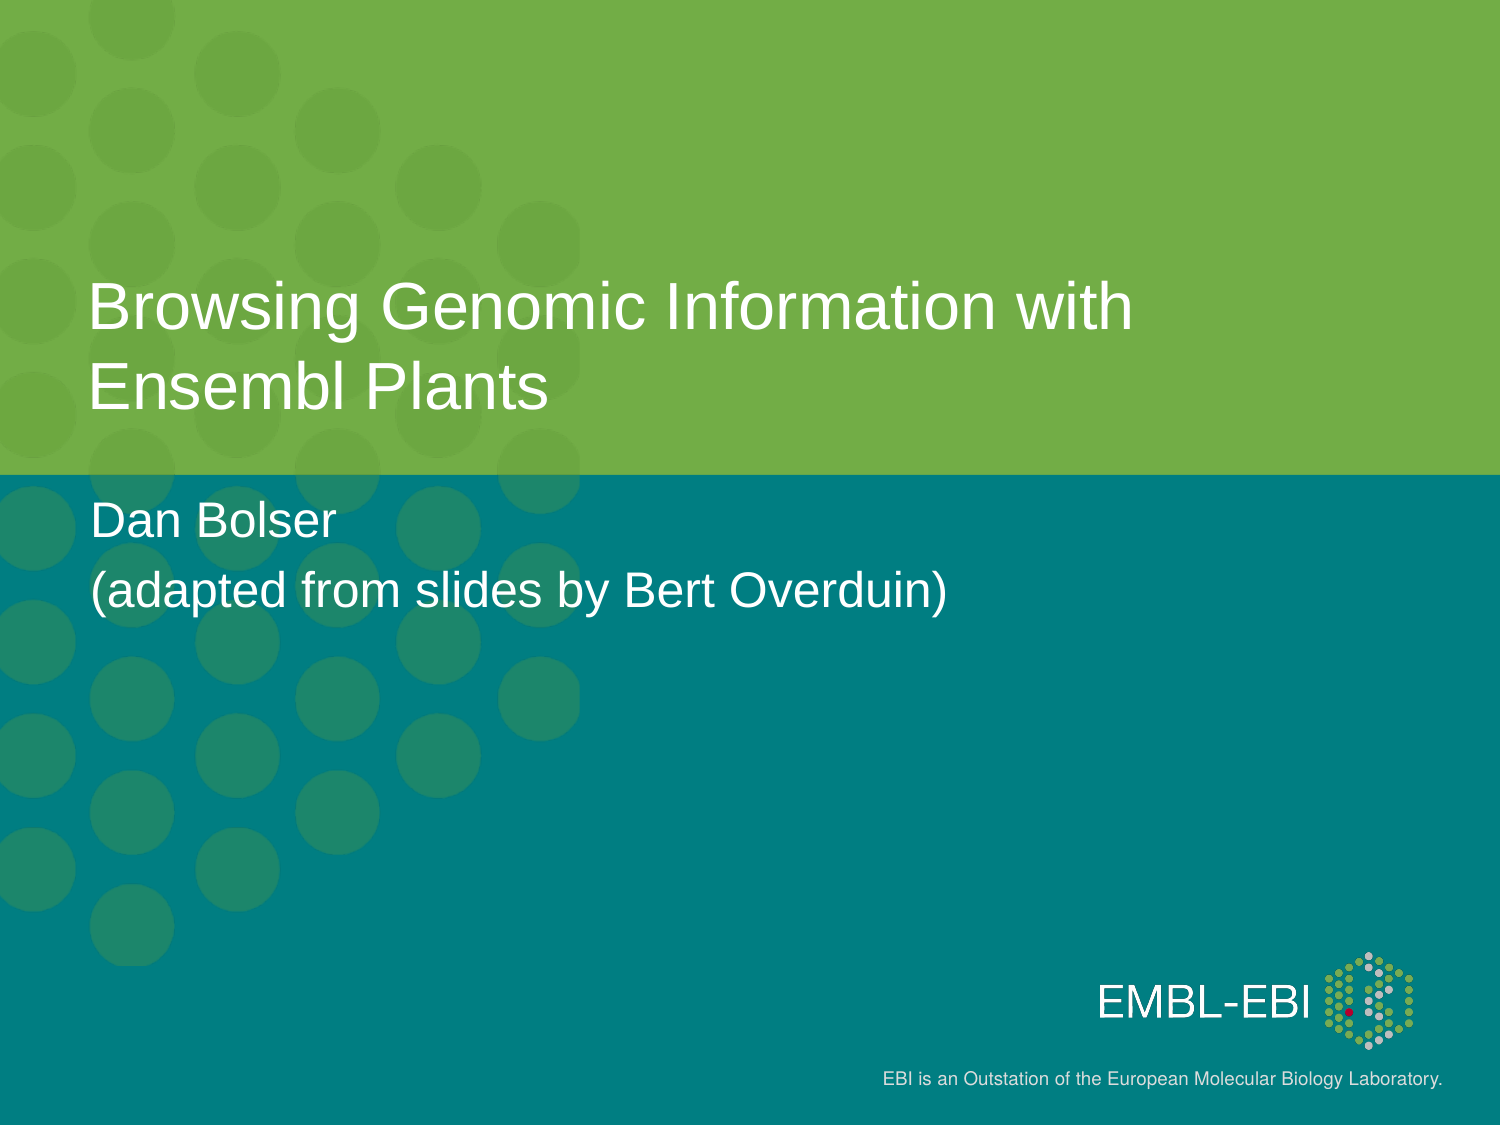

# Browsing Genomic Information with Ensembl Plants
Dan Bolser
(adapted from slides by Bert Overduin)